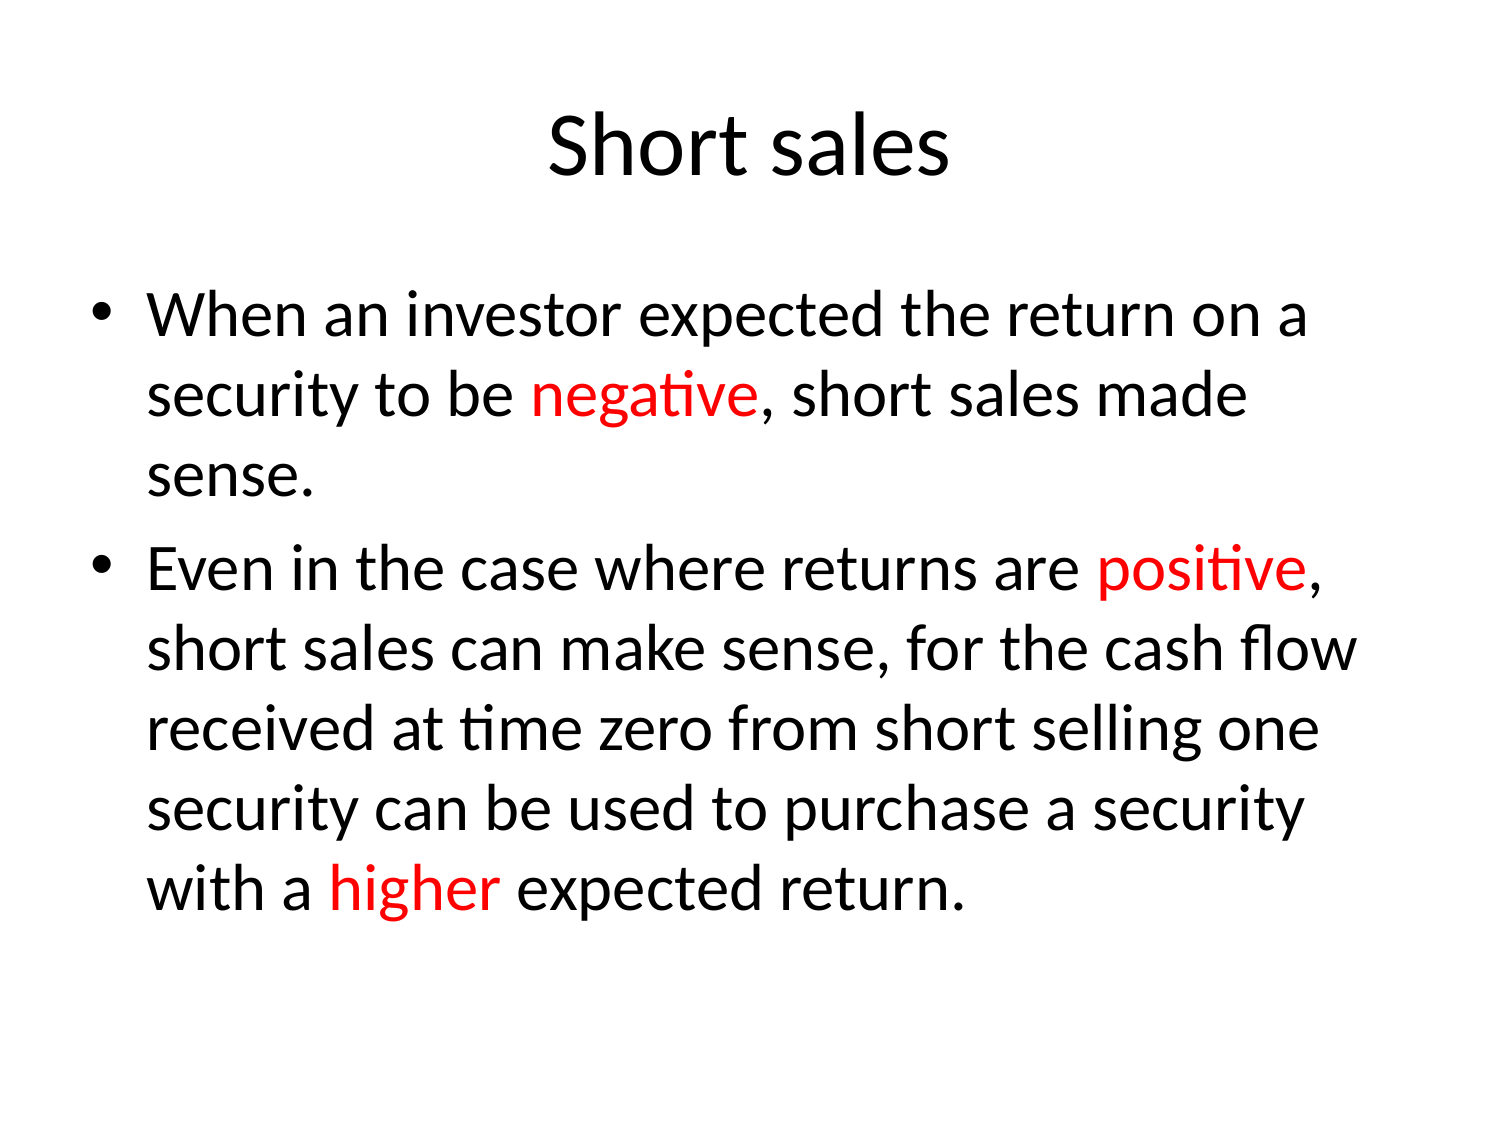

# Short sales
When an investor expected the return on a security to be negative, short sales made sense.
Even in the case where returns are positive, short sales can make sense, for the cash flow received at time zero from short selling one security can be used to purchase a security with a higher expected return.